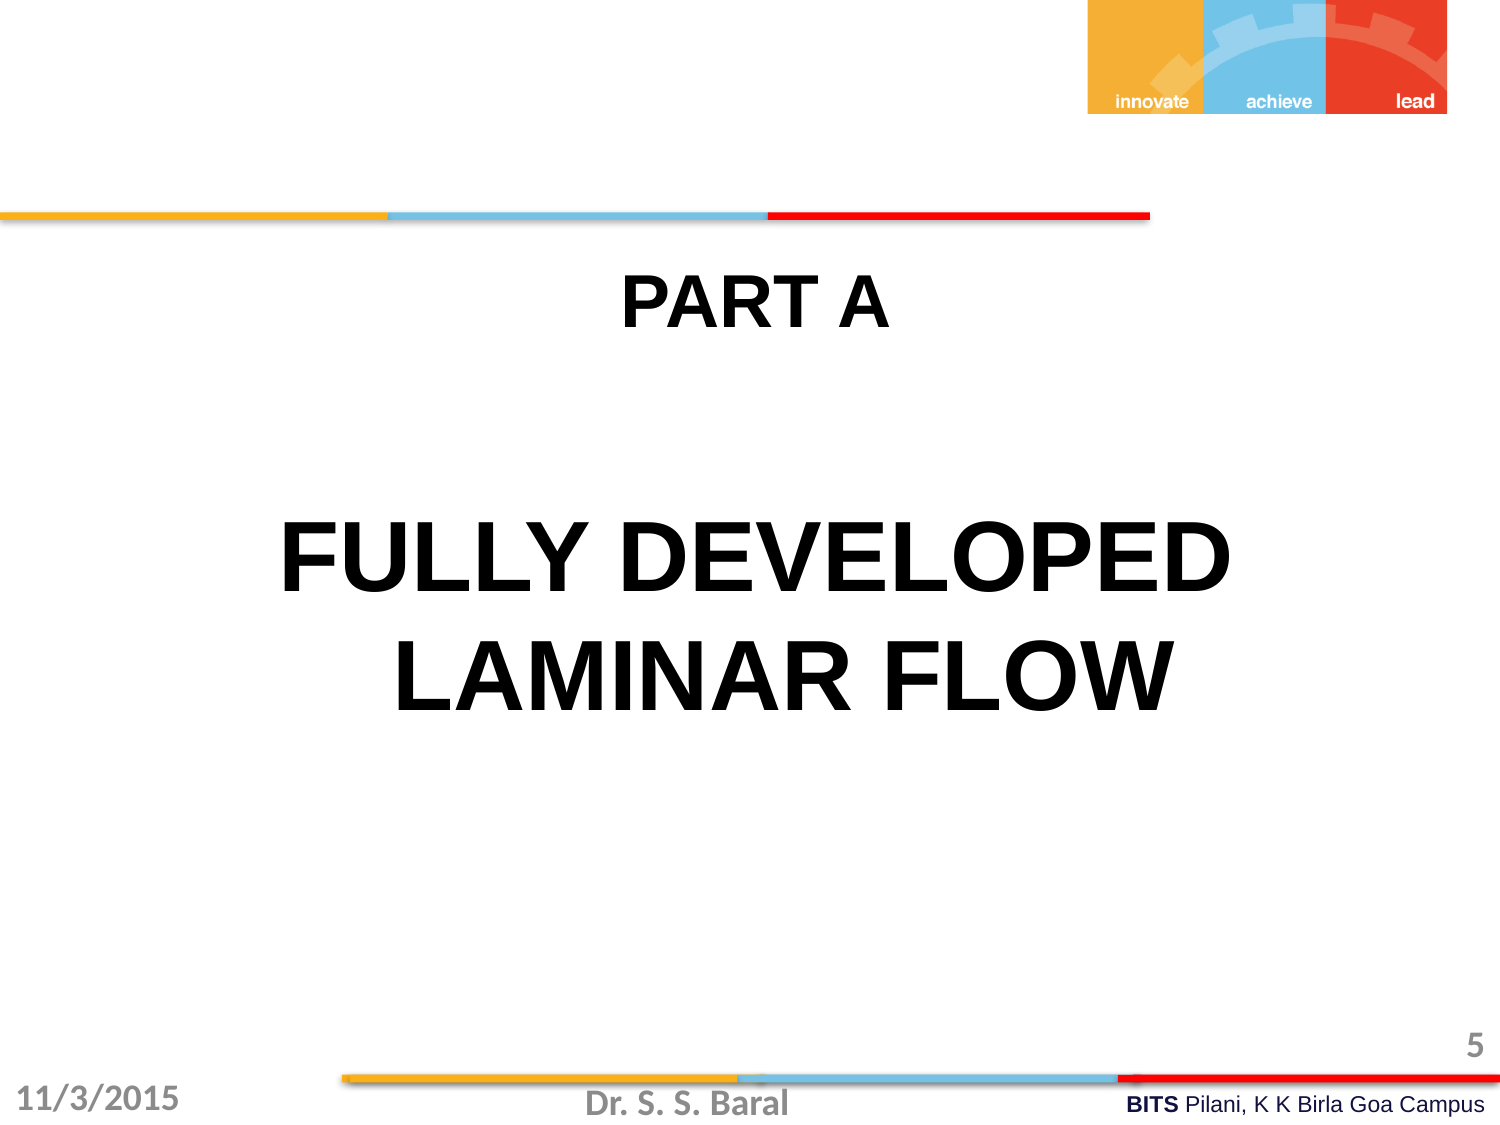

PART A

FULLY DEVELOPED LAMINAR FLOW
5
11/3/2015
Dr. S. S. Baral